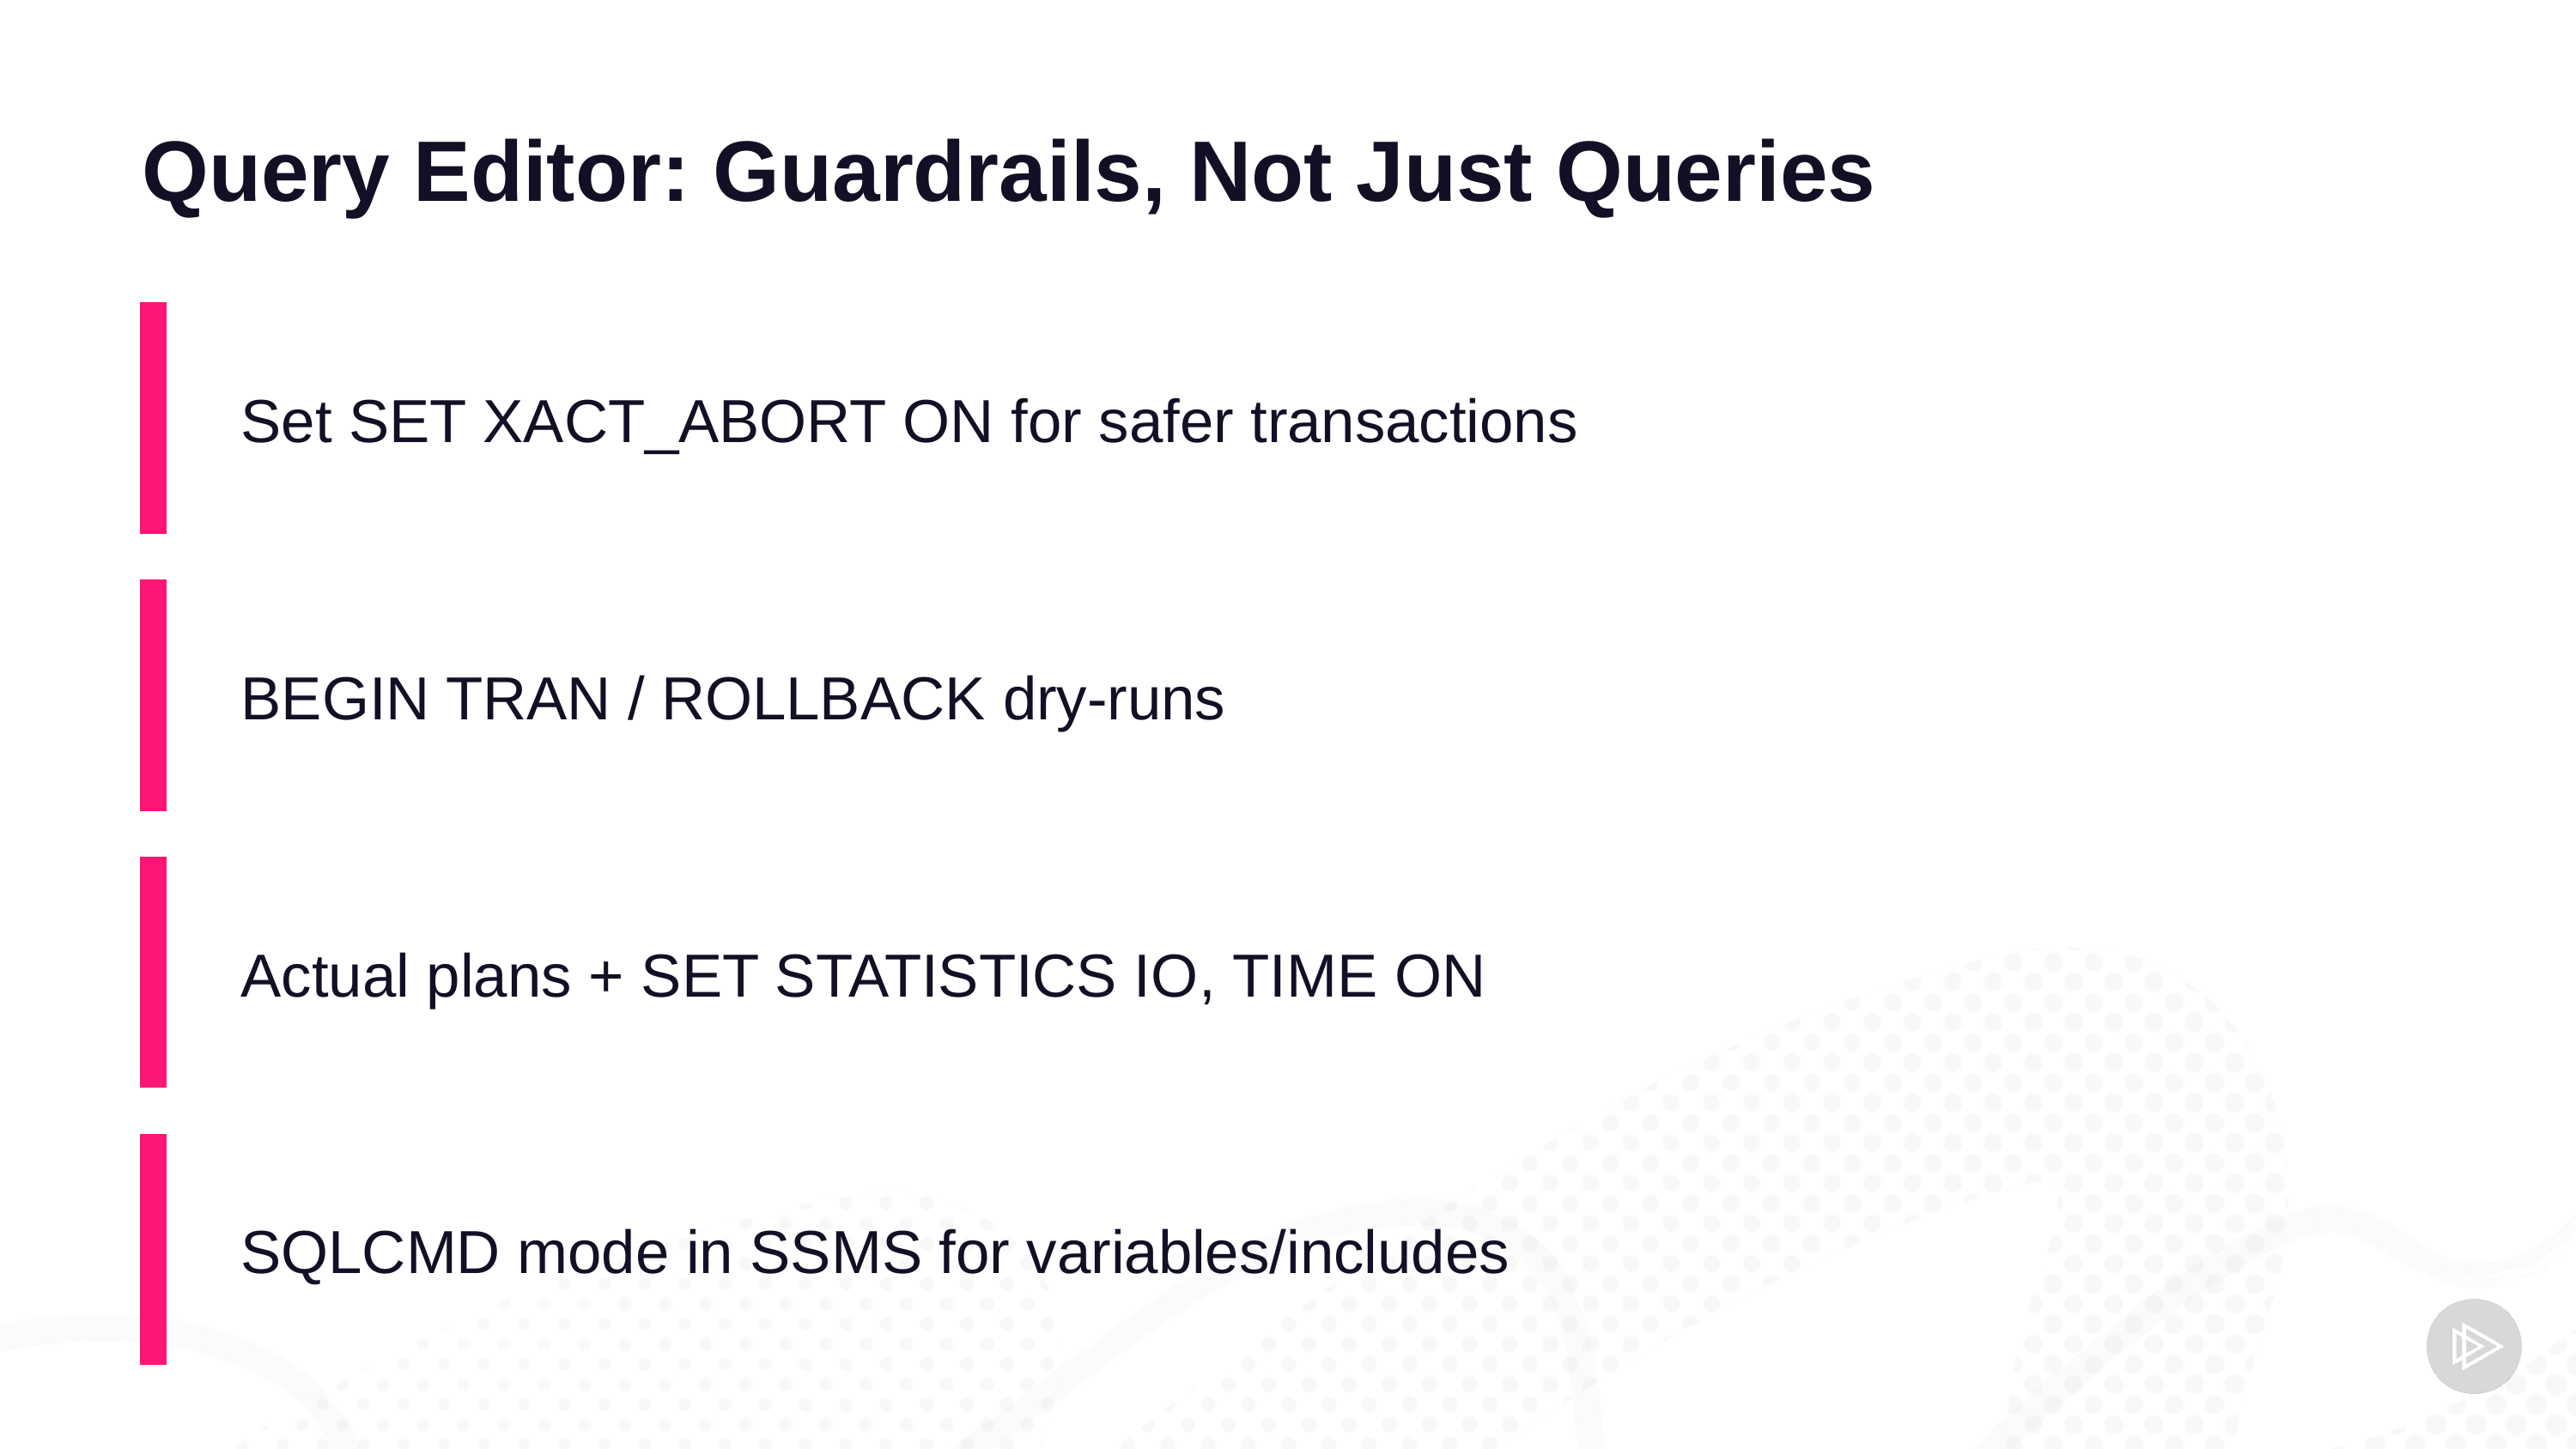

# Query Editor: Guardrails, Not Just Queries
Set SET XACT_ABORT ON for safer transactions
BEGIN TRAN / ROLLBACK dry-runs
Actual plans + SET STATISTICS IO, TIME ON
SQLCMD mode in SSMS for variables/includes